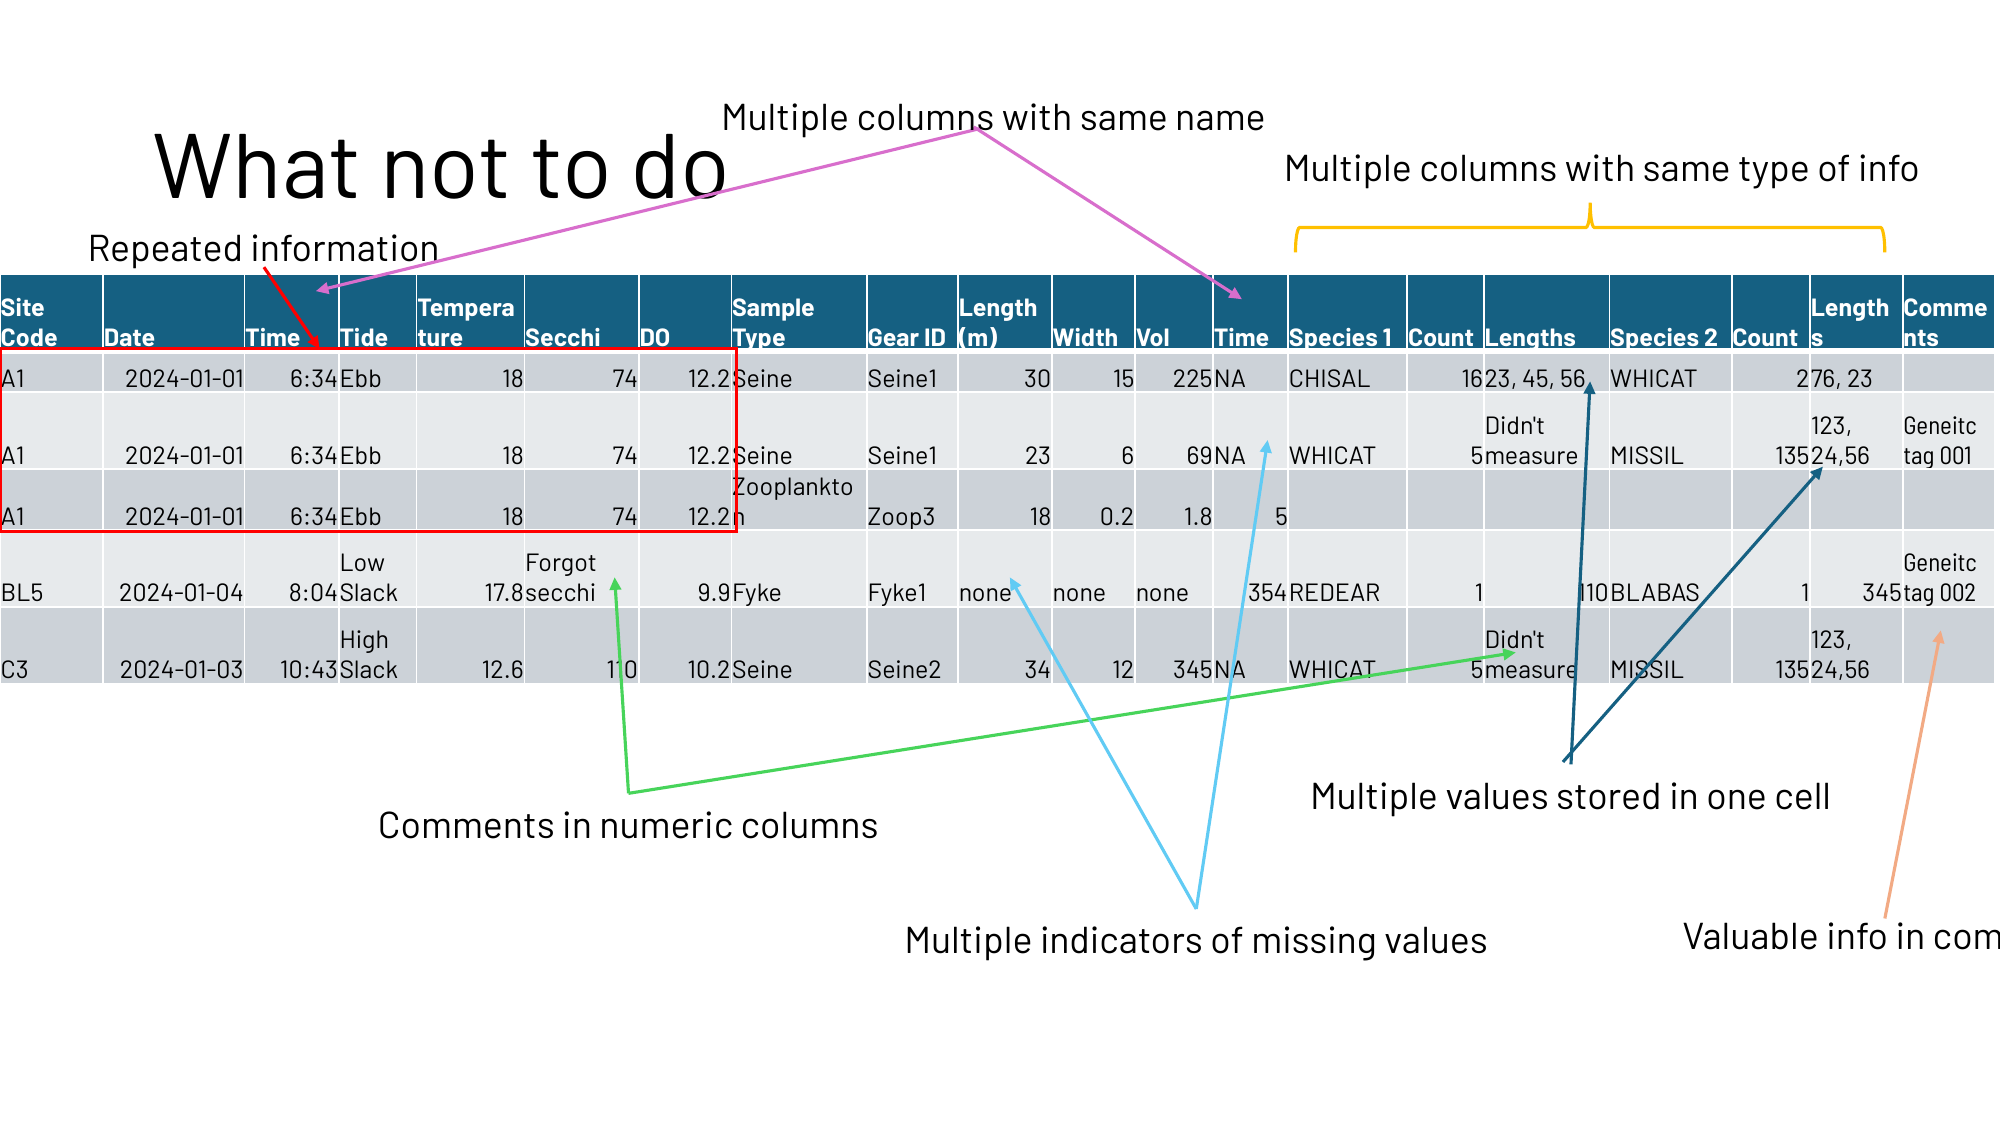

# What not to do
Multiple columns with same name
Multiple columns with same type of info
Repeated information
| Site Code | Date | Time | Tide | Temperature | Secchi | DO | Sample Type | Gear ID | Length (m) | Width | Vol | Time | Species 1 | Count | Lengths | Species 2 | Count | Lengths | Comments |
| --- | --- | --- | --- | --- | --- | --- | --- | --- | --- | --- | --- | --- | --- | --- | --- | --- | --- | --- | --- |
| A1 | 2024-01-01 | 6:34 | Ebb | 18 | 74 | 12.2 | Seine | Seine1 | 30 | 15 | 225 | NA | CHISAL | 16 | 23, 45, 56 | WHICAT | 2 | 76, 23 |  |
| A1 | 2024-01-01 | 6:34 | Ebb | 18 | 74 | 12.2 | Seine | Seine1 | 23 | 6 | 69 | NA | WHICAT | 5 | Didn't measure | MISSIL | 135 | 123, 24,56 | Geneitc tag 001 |
| A1 | 2024-01-01 | 6:34 | Ebb | 18 | 74 | 12.2 | Zooplankton | Zoop3 | 18 | 0.2 | 1.8 | 5 |  |  |  |  |  |  |  |
| BL5 | 2024-01-04 | 8:04 | Low Slack | 17.8 | Forgot secchi | 9.9 | Fyke | Fyke1 | none | none | none | 354 | REDEAR | 1 | 110 | BLABAS | 1 | 345 | Geneitc tag 002 |
| C3 | 2024-01-03 | 10:43 | High Slack | 12.6 | 110 | 10.2 | Seine | Seine2 | 34 | 12 | 345 | NA | WHICAT | 5 | Didn't measure | MISSIL | 135 | 123, 24,56 |  |

Multiple values stored in one cell
Comments in numeric columns
Valuable info in comments
Multiple indicators of missing values